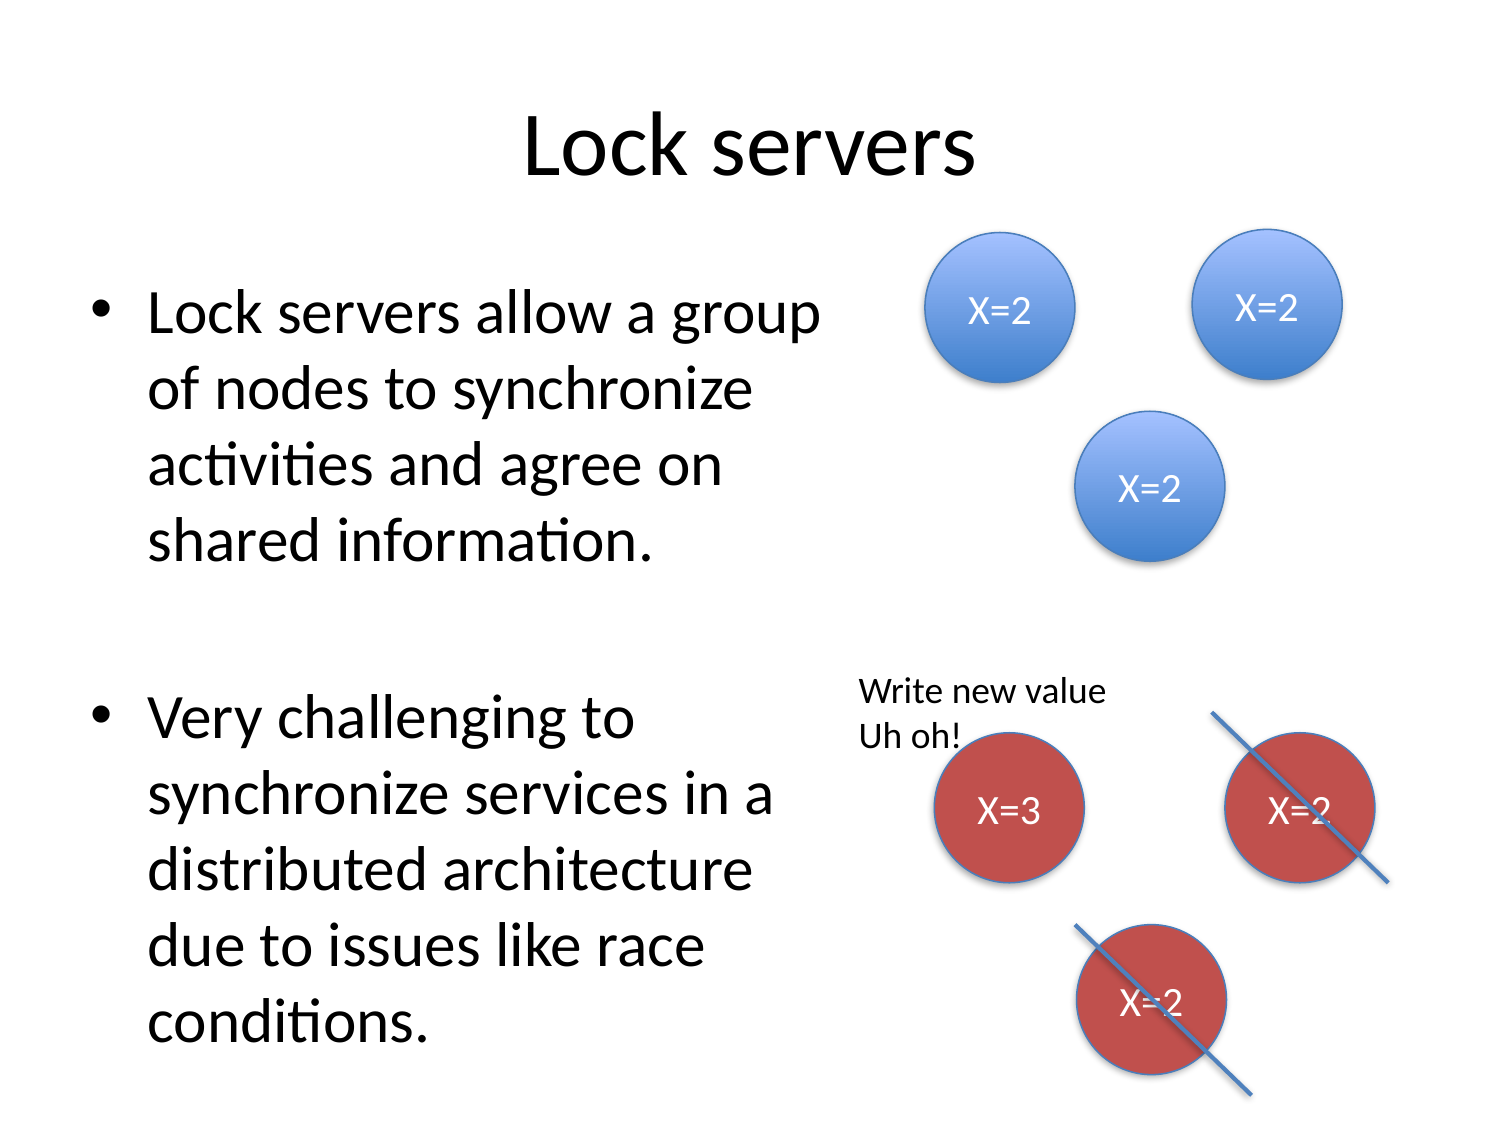

# Lock servers
X=2
X=2
Lock servers allow a group of nodes to synchronize activities and agree on shared information.

Very challenging to synchronize services in a distributed architecture due to issues like race conditions.

X=2
Write new value
Uh oh!
X=3
X=2
X=2